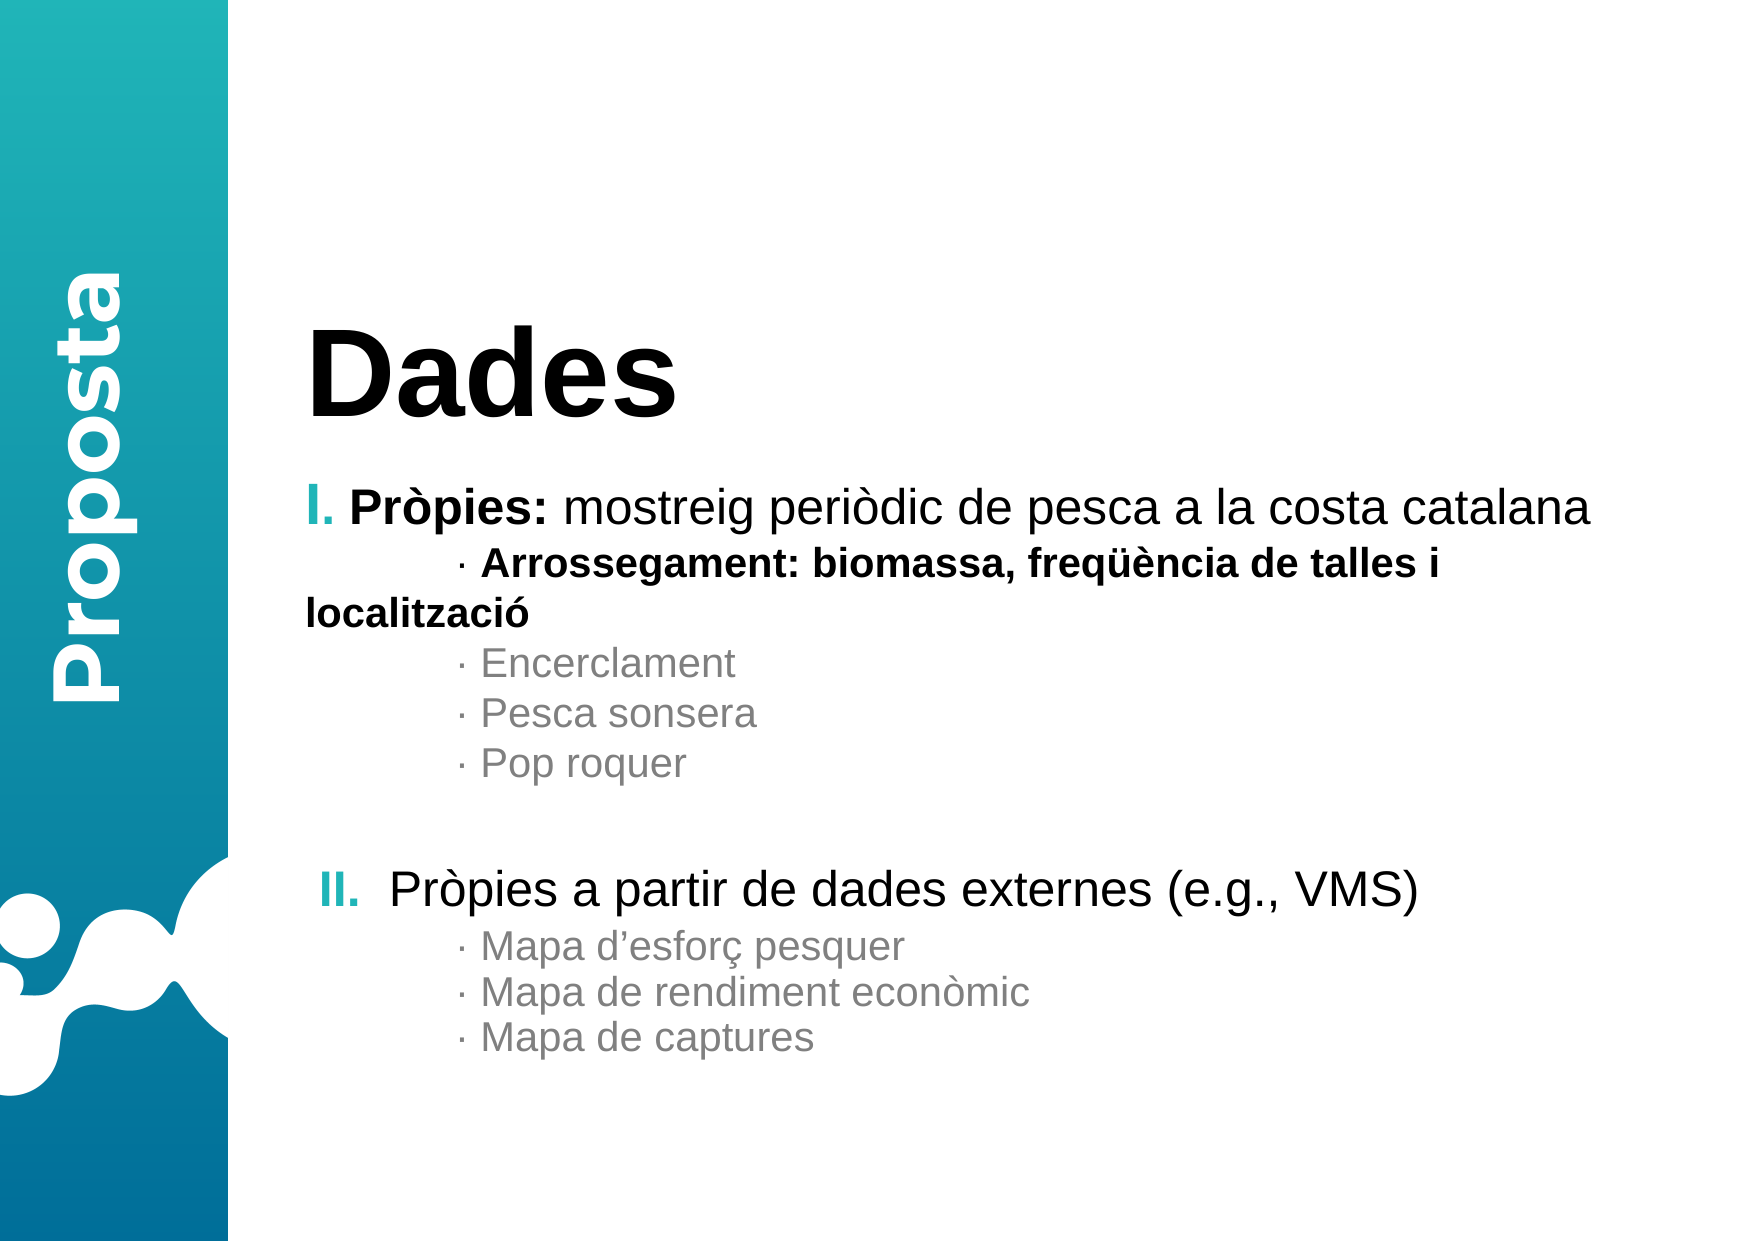

# Dades
Proposta
I. Pròpies: mostreig periòdic de pesca a la costa catalana
	· Arrossegament: biomassa, freqüència de talles i localització
	· Encerclament
	· Pesca sonsera
	· Pop roquer
 II.  Pròpies a partir de dades externes (e.g., VMS)
	· Mapa d’esforç pesquer
	· Mapa de rendiment econòmic
	· Mapa de captures